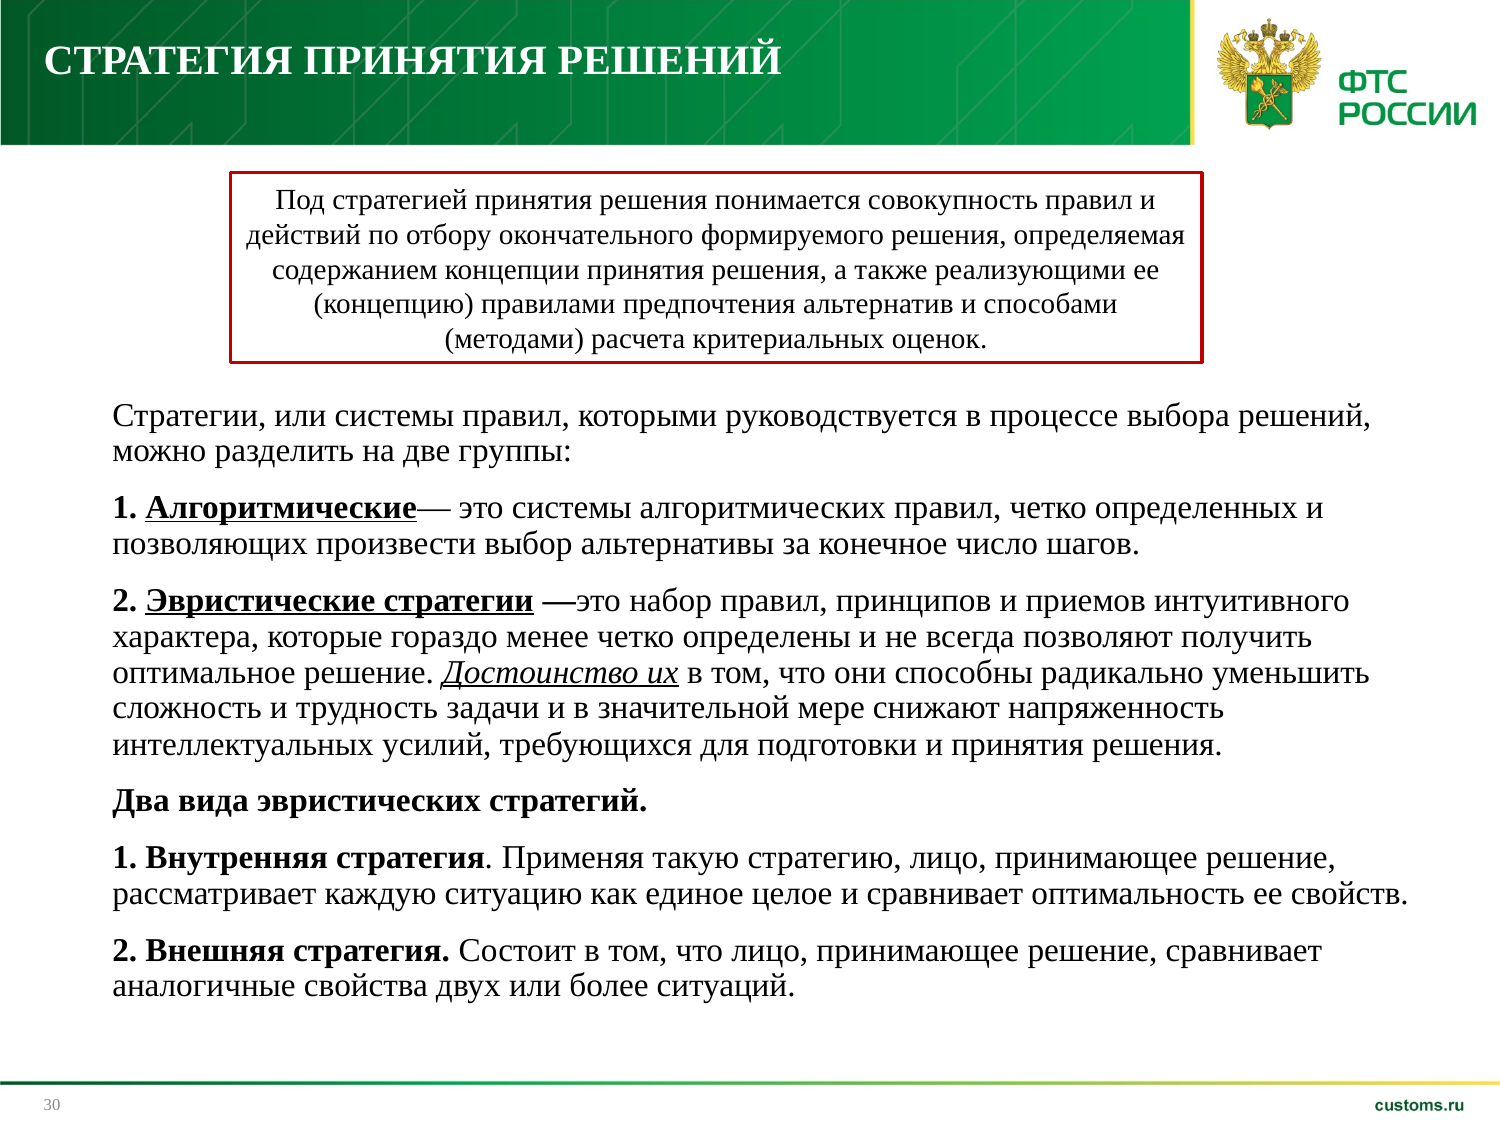

# СТРАТЕГИЯ ПРИНЯТИЯ РЕШЕНИЙ
Под стратегией принятия решения понимается совокупность правил и действий по отбору окончательного формируемого решения, определяемая содержанием концепции принятия решения, а также реализующими ее (концепцию) правилами предпочтения альтернатив и способами (методами) расчета критериальных оценок.
Стратегии, или системы правил, которыми руководствуется в процессе выбора решений, можно разделить на две группы:
1. Алгоритмические— это системы алгоритмических правил, четко определенных и позволяющих произвести выбор альтернативы за конечное число шагов.
2. Эвристические стратегии —это набор правил, принципов и приемов интуитивного характера, которые гораздо менее четко определены и не всегда позволяют получить оптимальное решение. Достоинство их в том, что они способны радикально уменьшить сложность и трудность задачи и в значительной мере снижают напряженность интеллектуальных усилий, требующихся для подготовки и принятия решения.
Два вида эвристических стратегий.
1. Внутренняя стратегия. Применяя такую стратегию, лицо, принимающее решение, рассматривает каждую ситуацию как единое целое и сравнивает оптимальность ее свойств.
2. Внешняя стратегия. Состоит в том, что лицо, принимающее решение, сравнивает аналогичные свойства двух или более ситуаций.

30